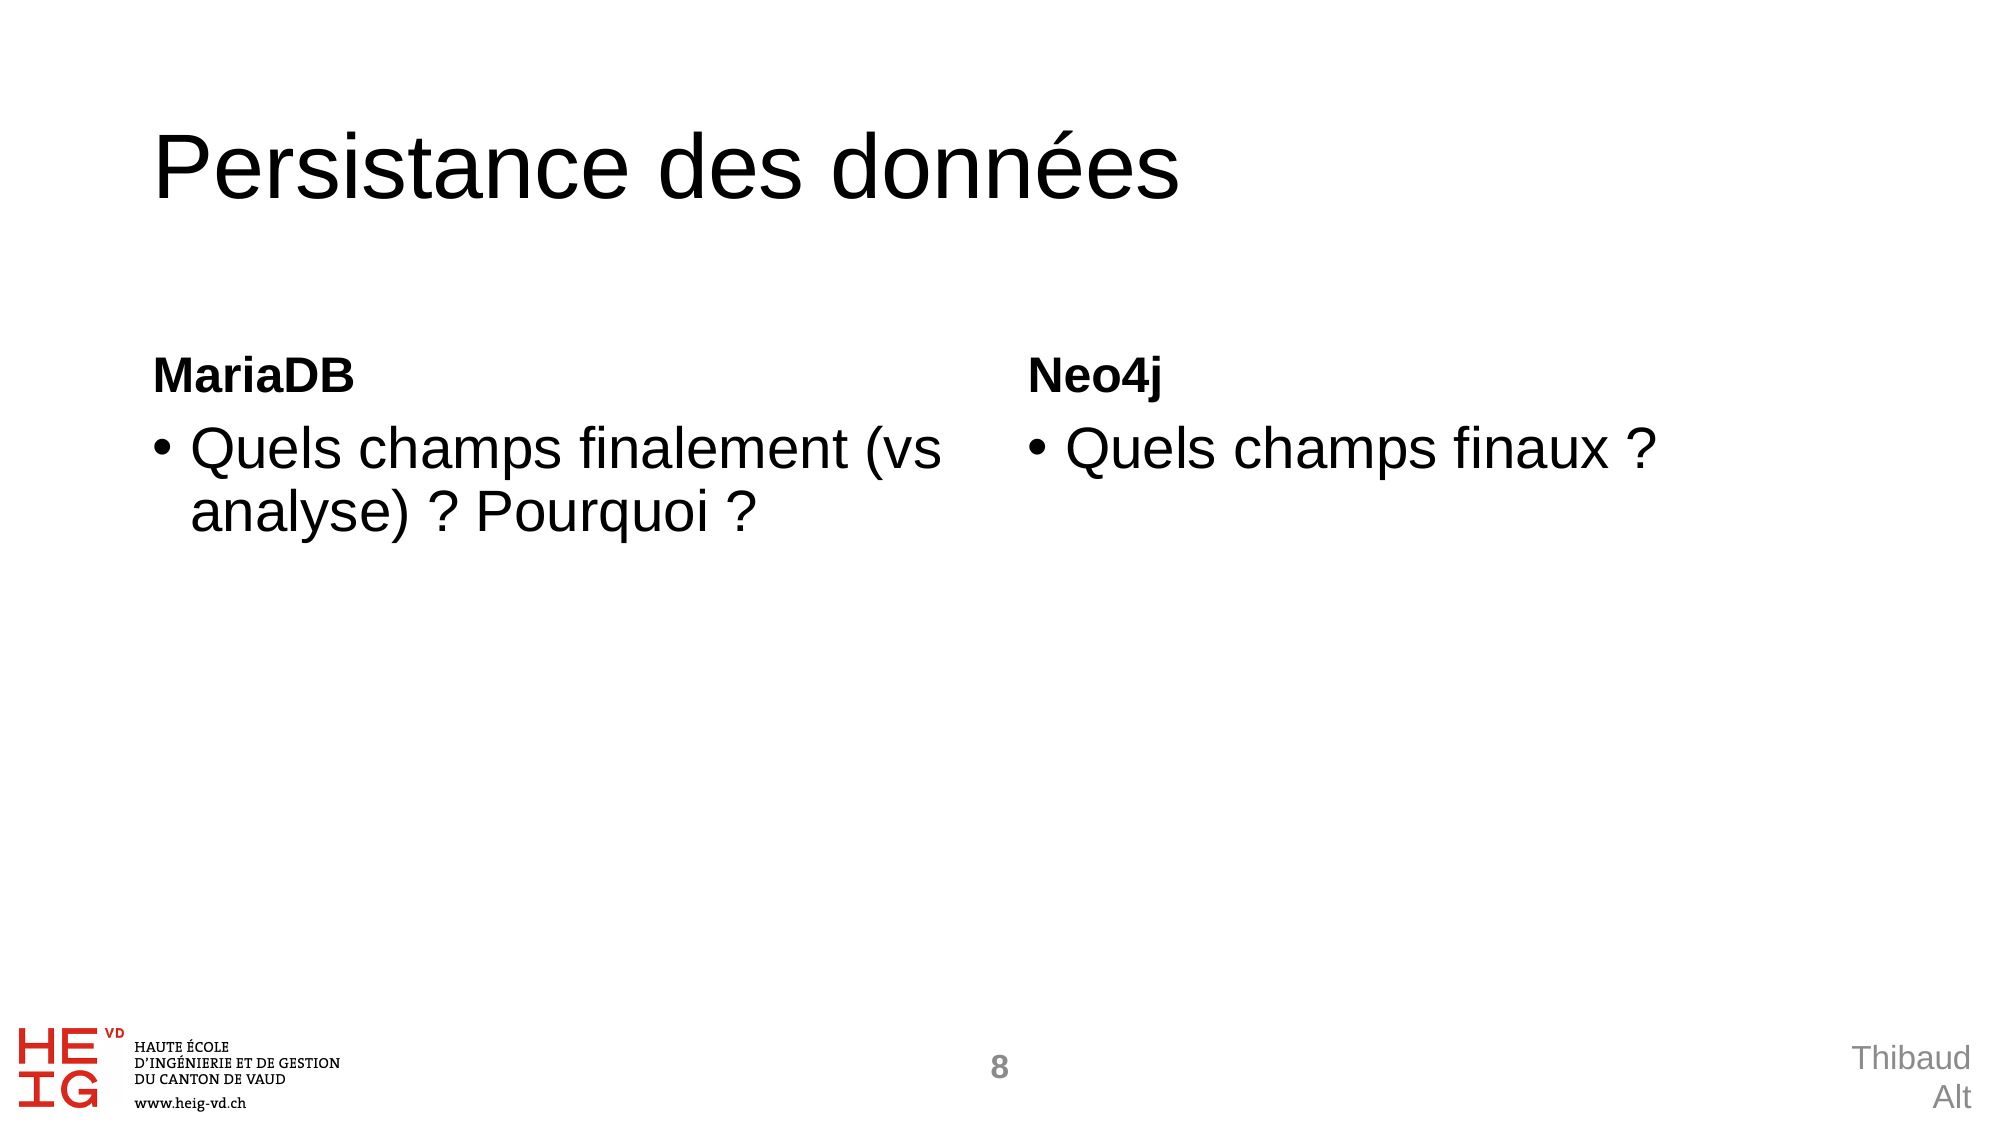

# Persistance des données
MariaDB
Neo4j
Quels champs finalement (vs analyse) ? Pourquoi ?
Quels champs finaux ?
8